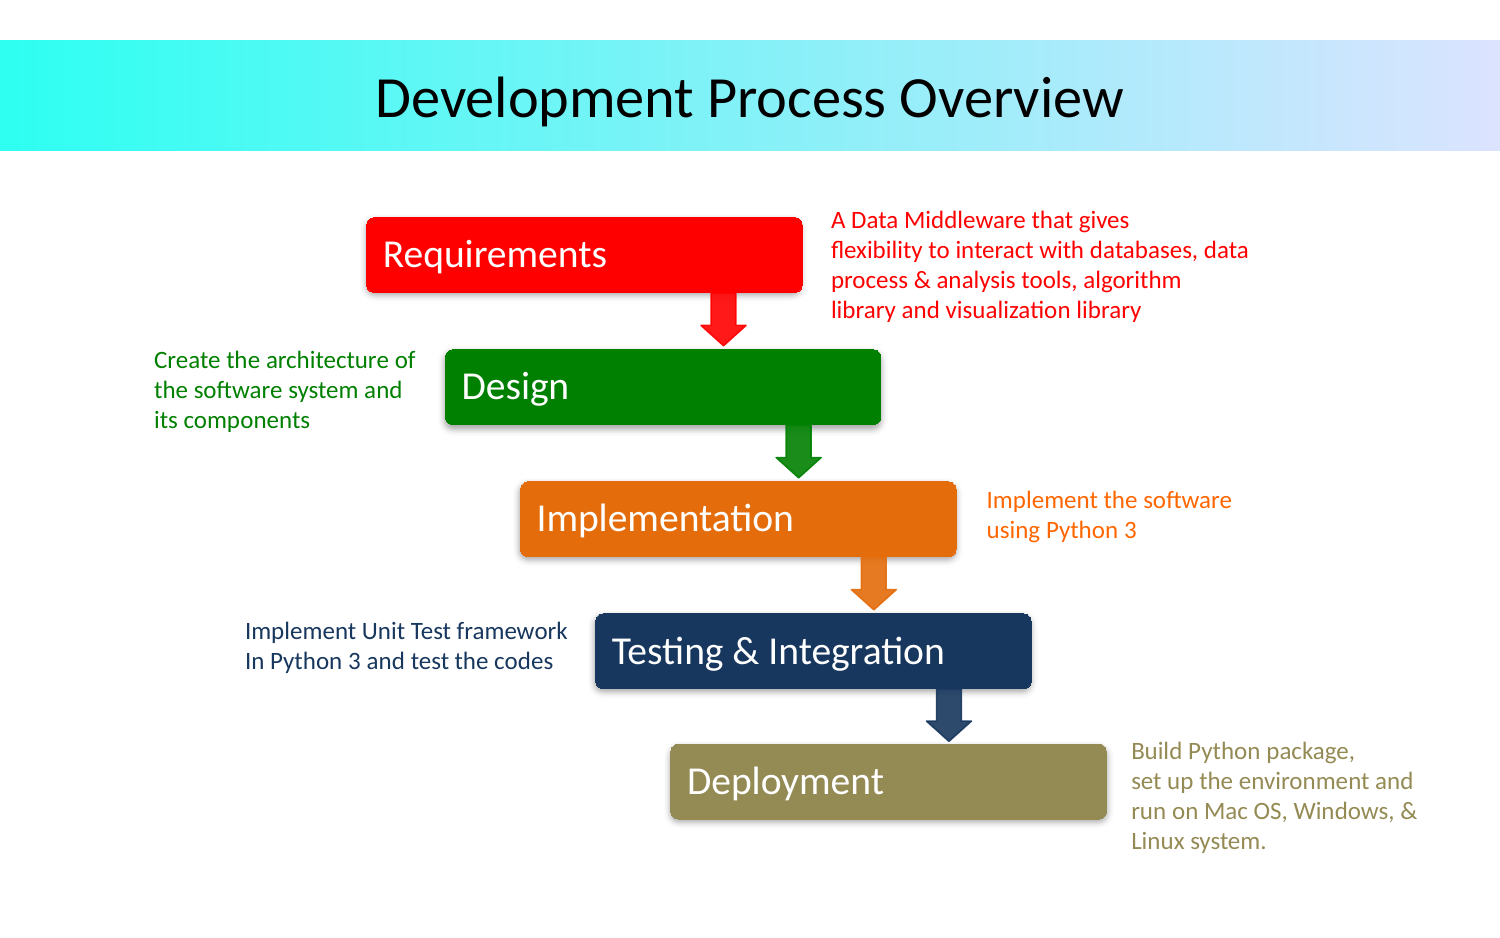

# Development Process Overview
Requirements
Design
Implementation
Testing & Integration
Deployment

A Data Middleware that gives
flexibility to interact with databases, data process & analysis tools, algorithm library and visualization library

Create the architecture of the software system and its components
Implement the software
using Python 3
Implement Unit Test framework
In Python 3 and test the codes
Build Python package,
set up the environment and
run on Mac OS, Windows, & Linux system.